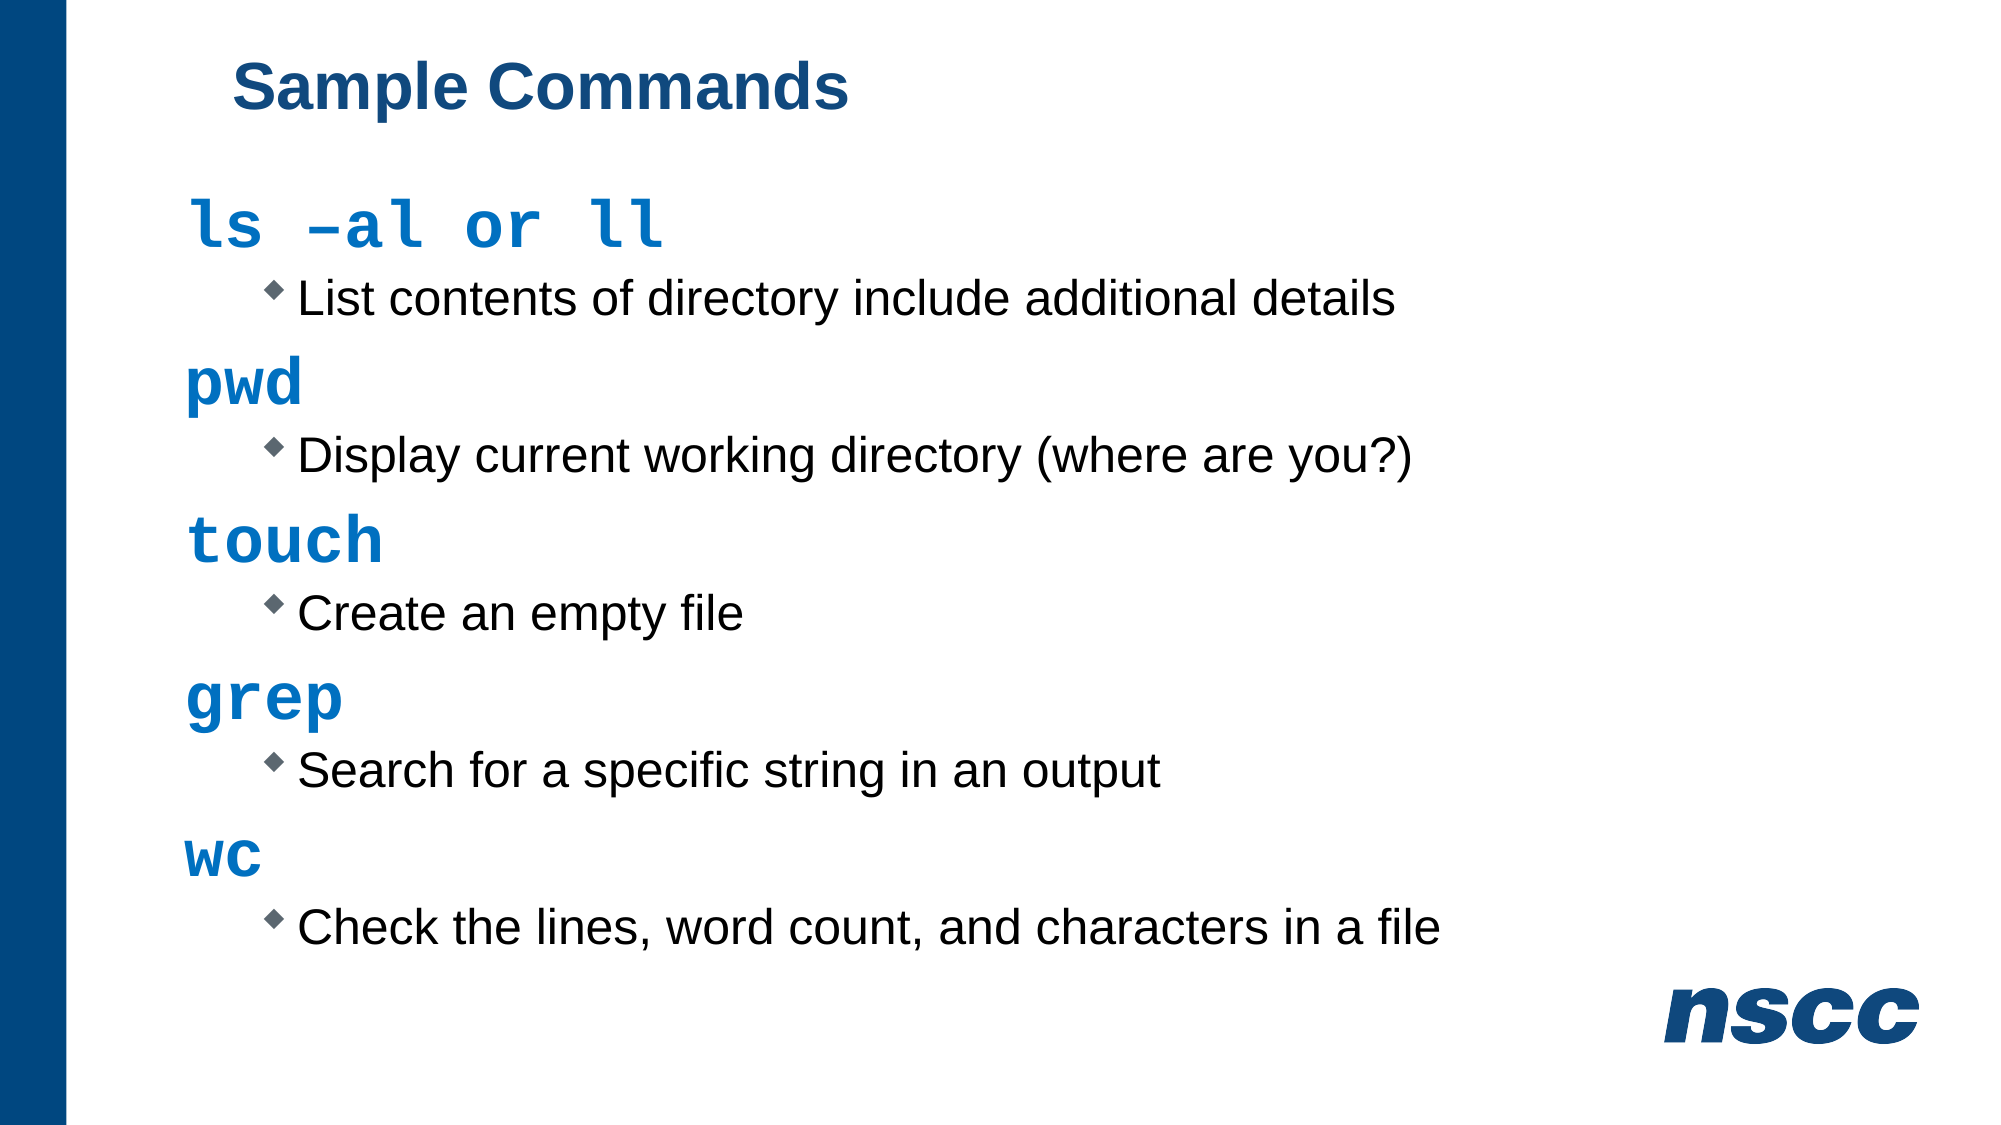

# Sample Commands
ls –al or ll
List contents of directory include additional details
pwd
Display current working directory (where are you?)
touch
Create an empty file
grep
Search for a specific string in an output
wc
Check the lines, word count, and characters in a file